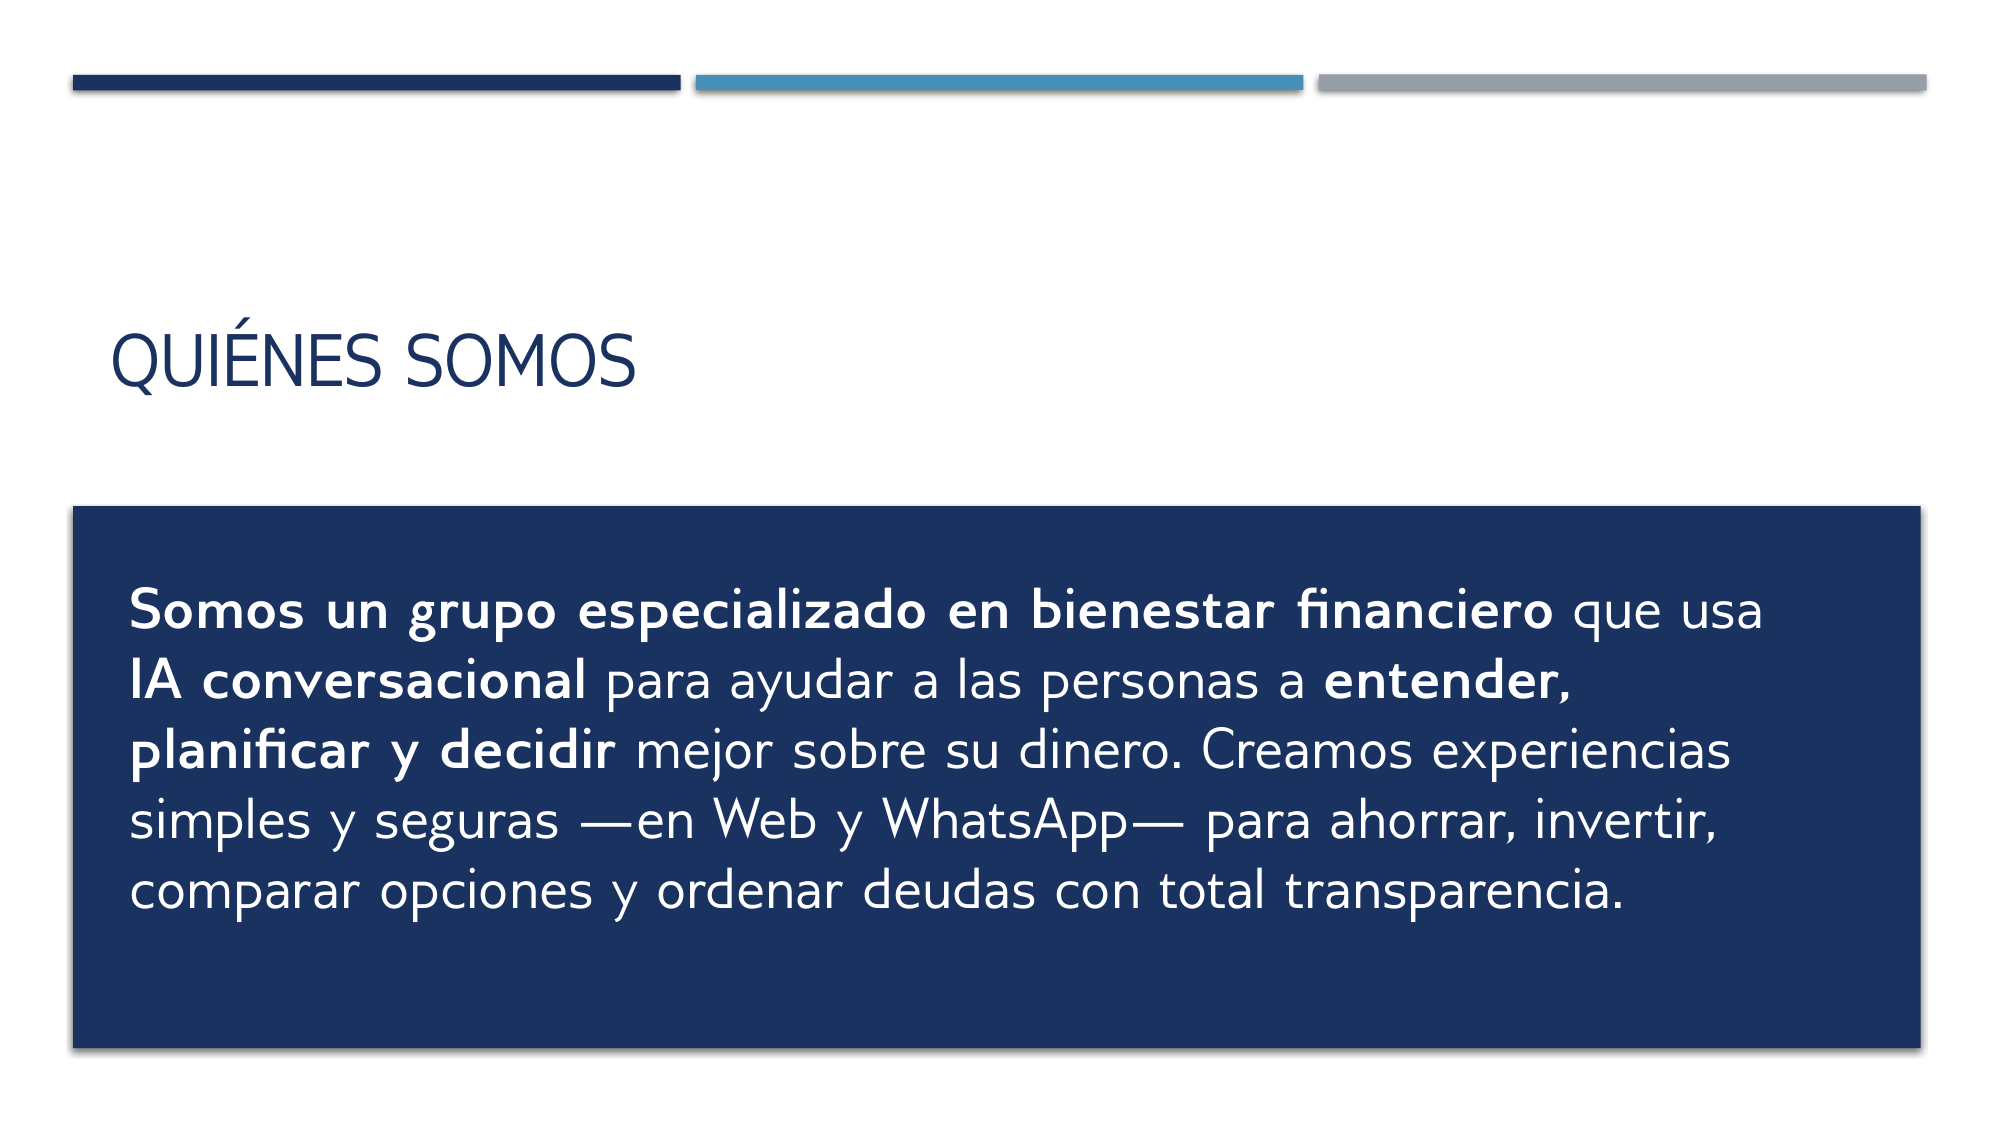

# Quiénes somos
Somos un grupo especializado en bienestar financiero que usa IA conversacional para ayudar a las personas a entender, planificar y decidir mejor sobre su dinero. Creamos experiencias simples y seguras —en Web y WhatsApp— para ahorrar, invertir, comparar opciones y ordenar deudas con total transparencia.